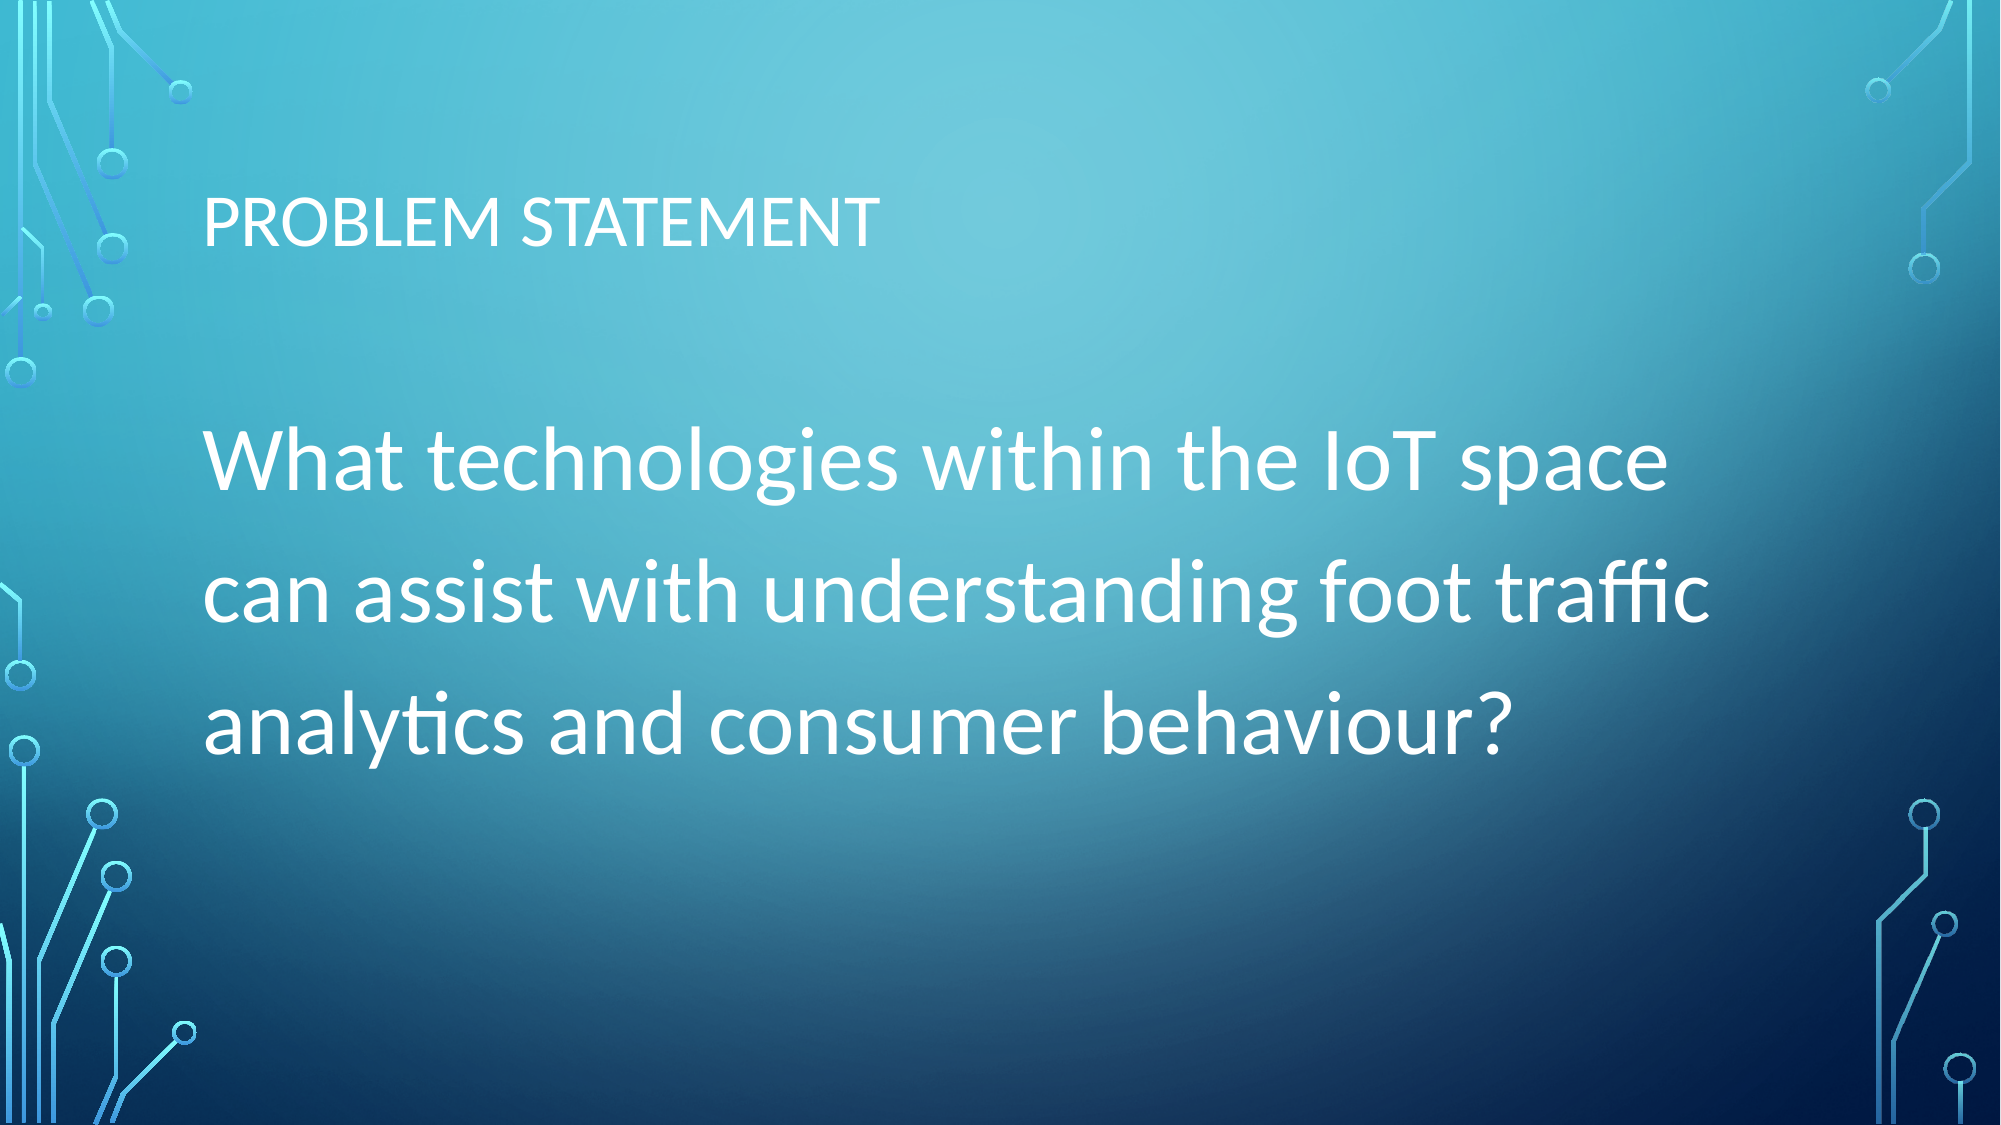

# Problem Statement
What technologies within the IoT space can assist with understanding foot traffic analytics and consumer behaviour?